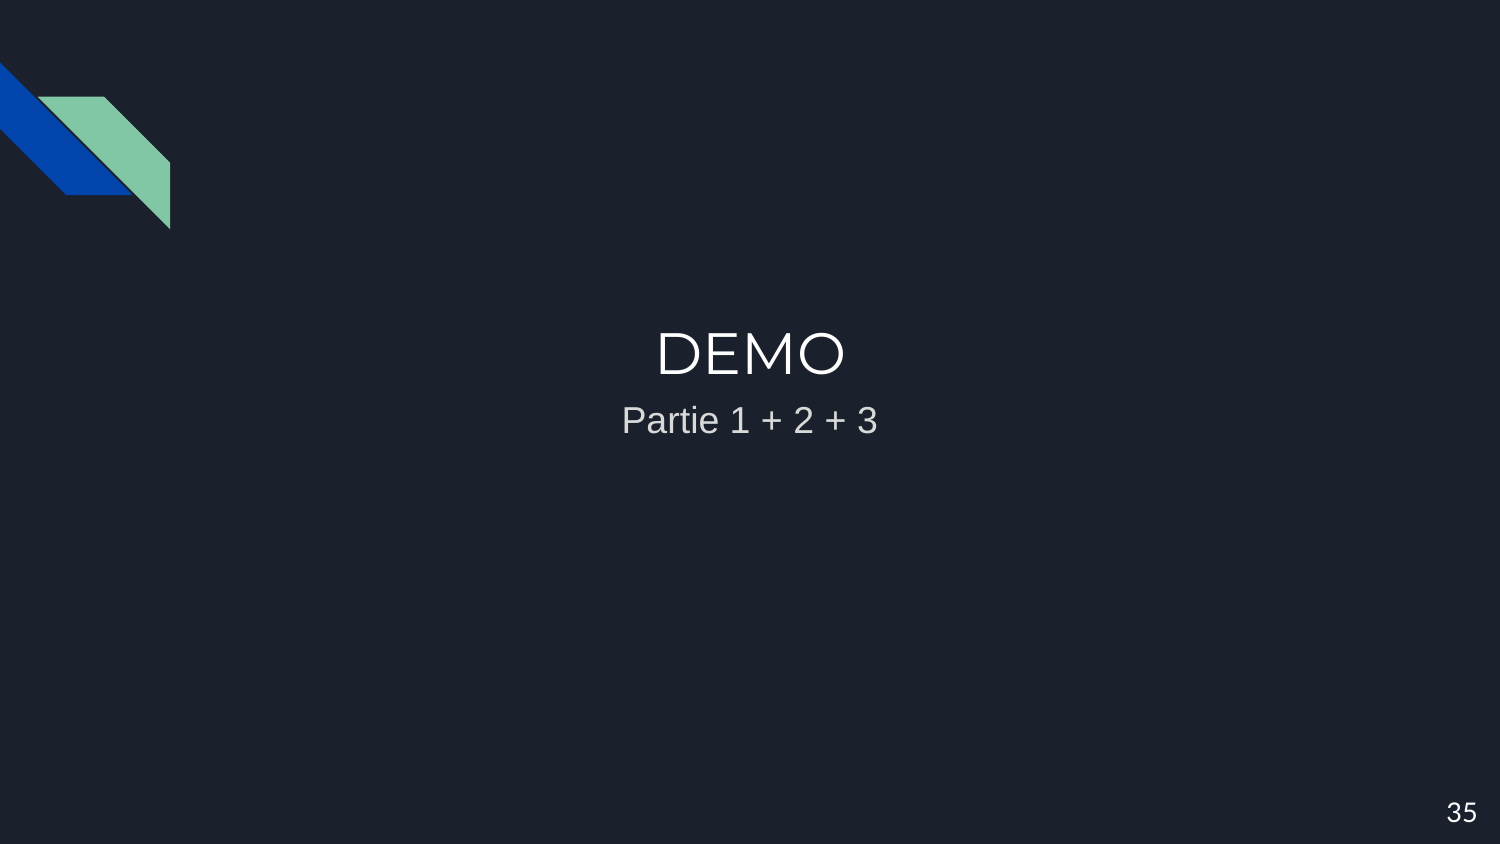

# DEMO
Partie 1 + 2 + 3
35